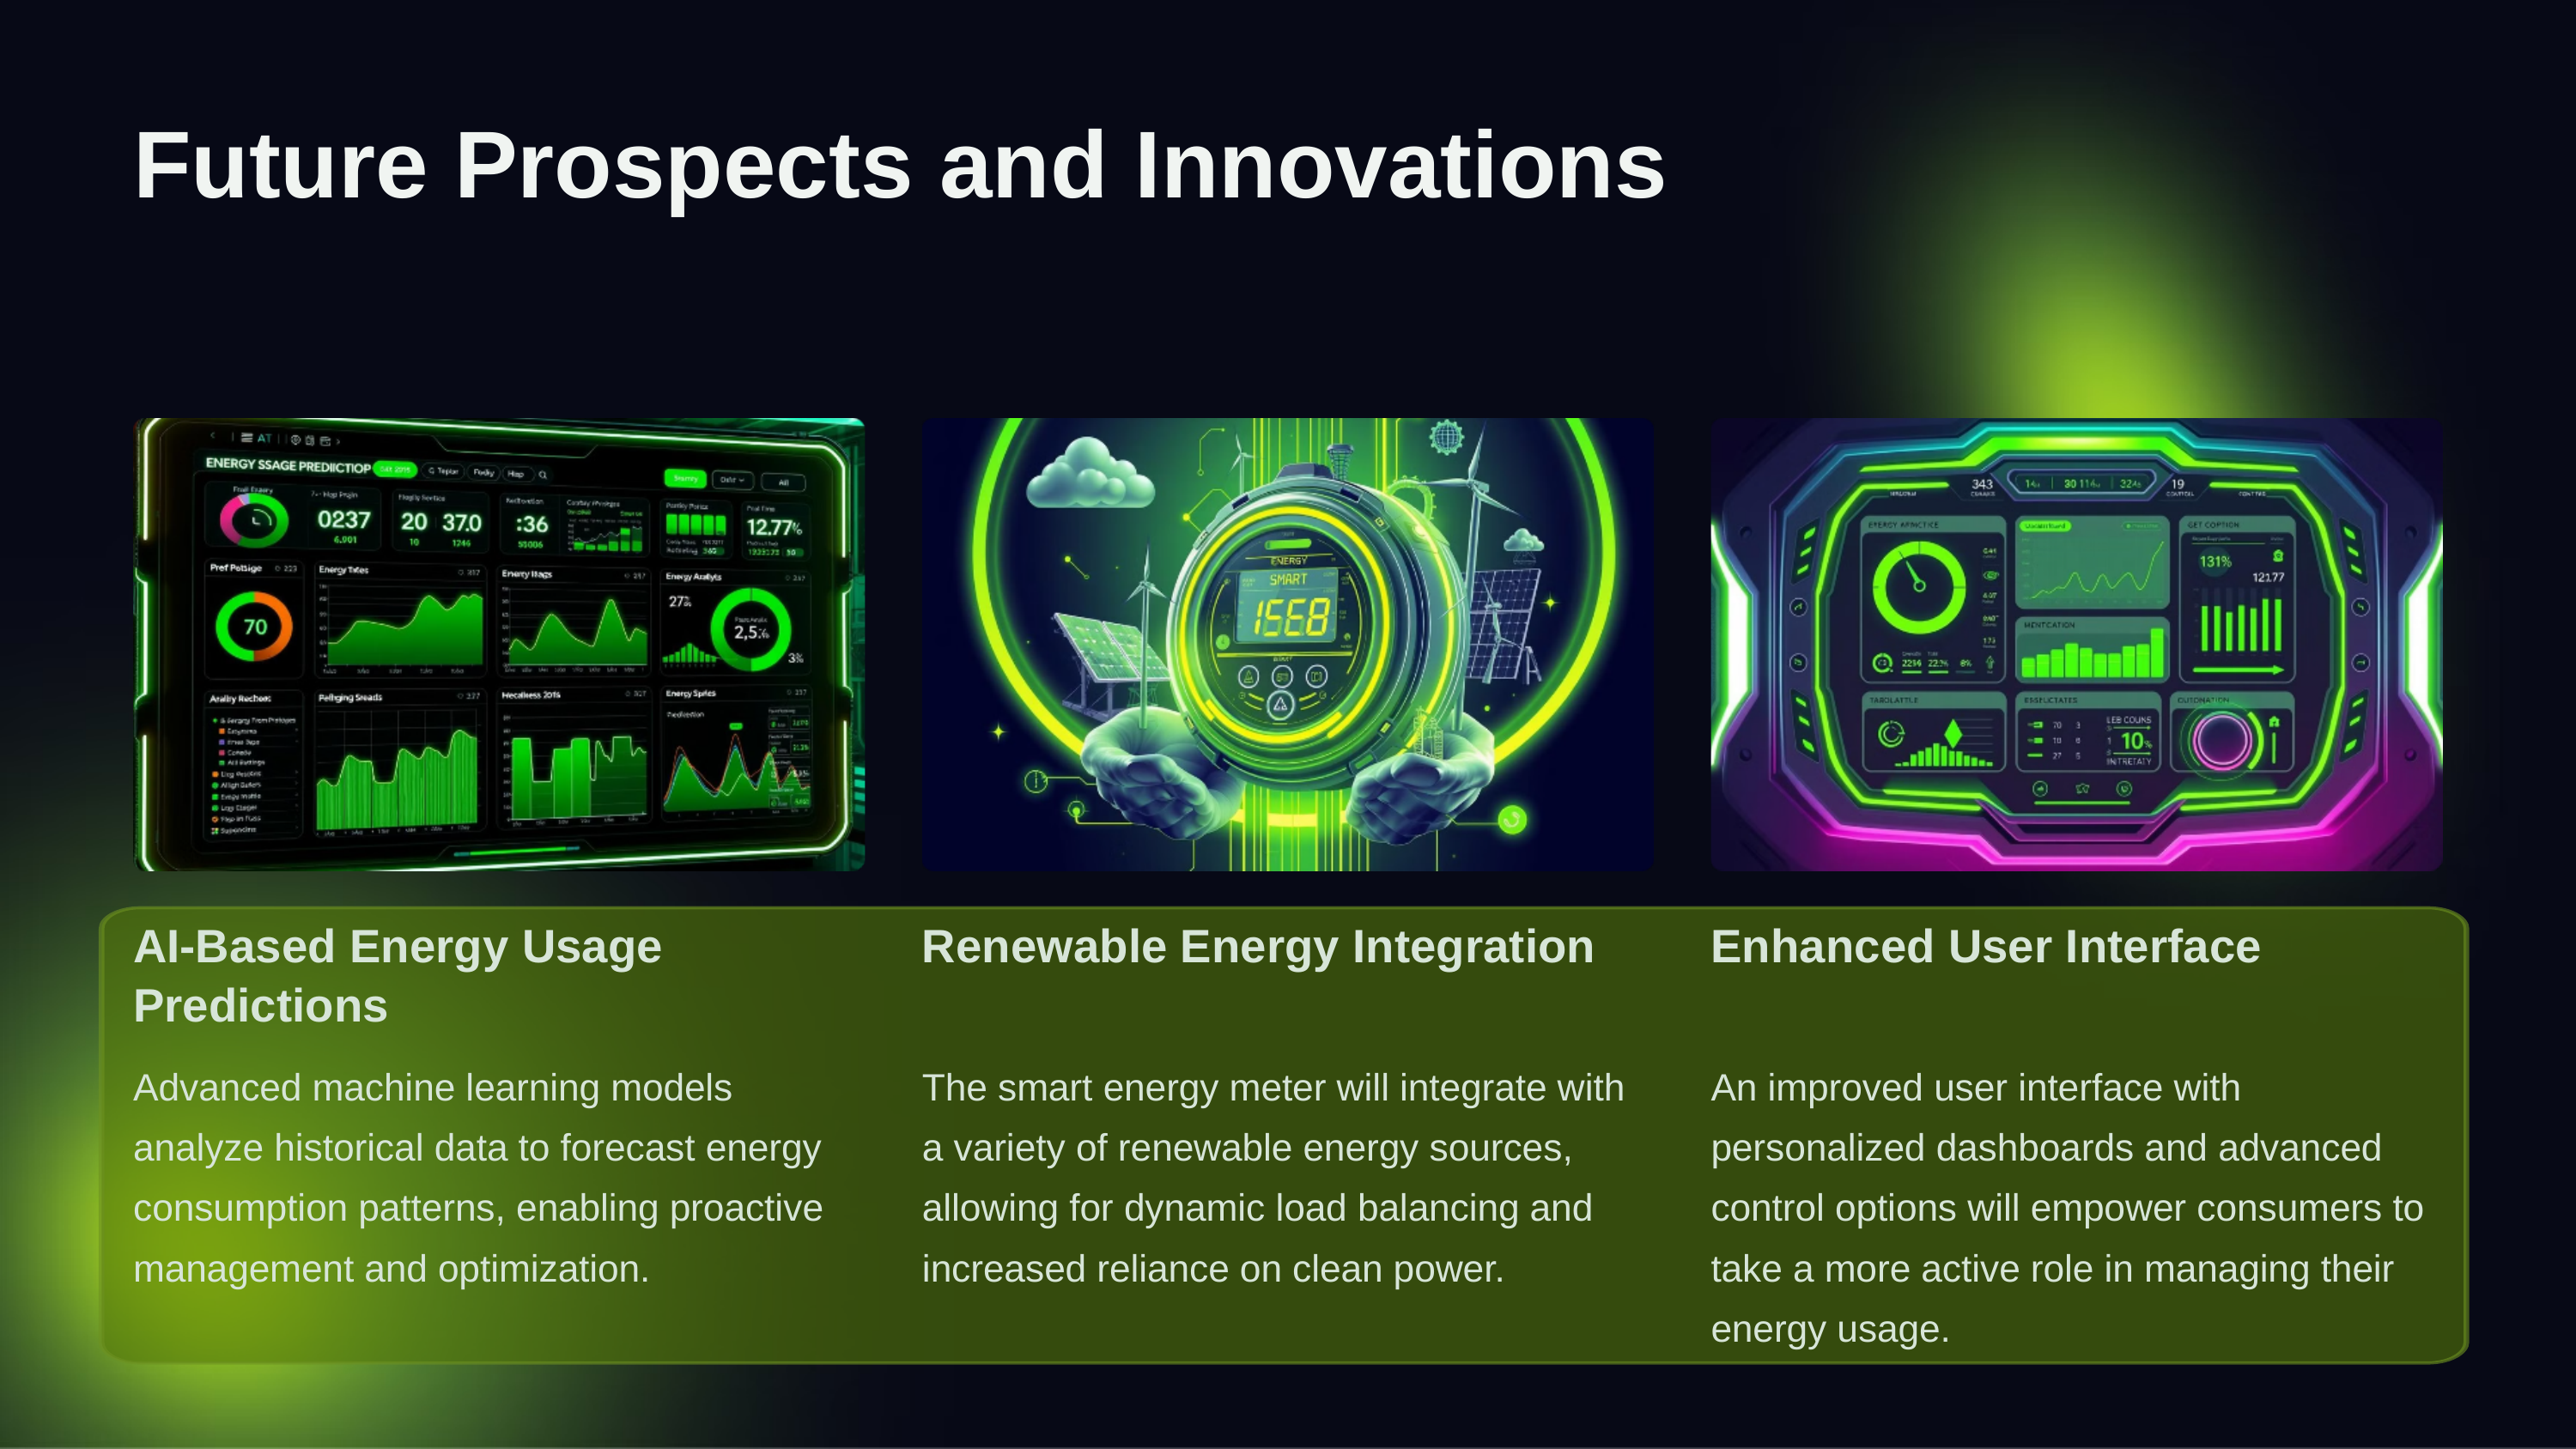

Future Prospects and Innovations

AI-Based Energy Usage Predictions
Renewable Energy Integration
Enhanced User Interface
Advanced machine learning models analyze historical data to forecast energy consumption patterns, enabling proactive management and optimization.
The smart energy meter will integrate with a variety of renewable energy sources, allowing for dynamic load balancing and increased reliance on clean power.
An improved user interface with personalized dashboards and advanced control options will empower consumers to take a more active role in managing their energy usage.